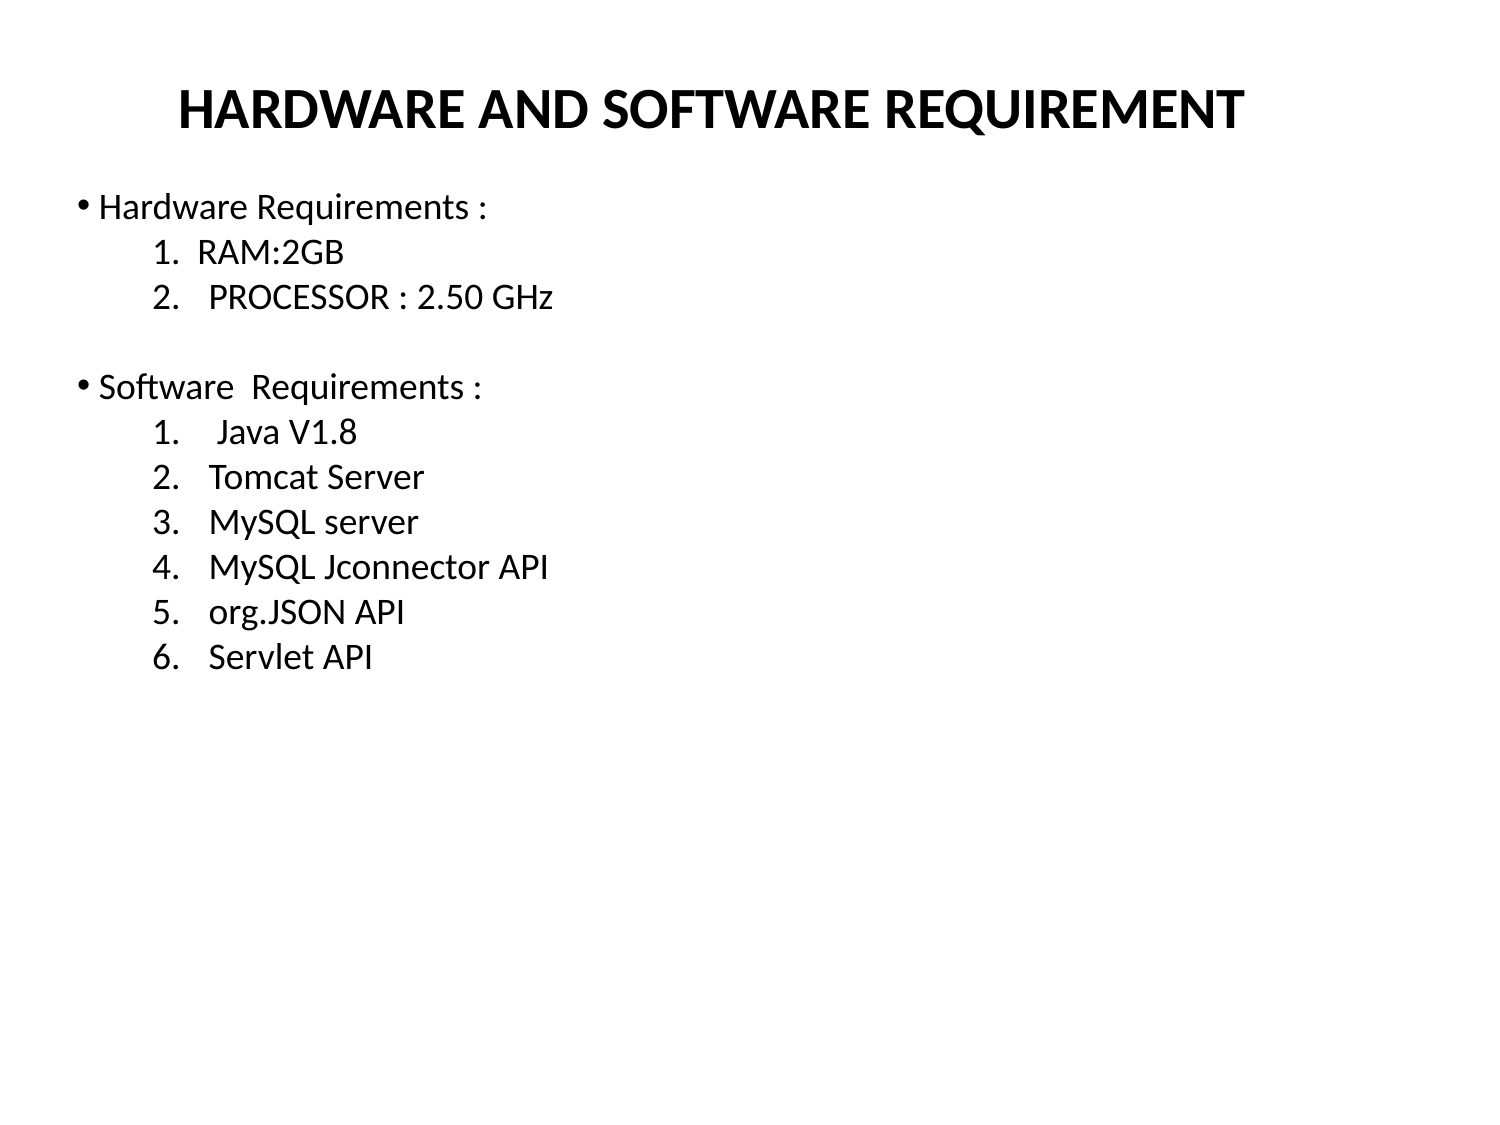

HARDWARE AND SOFTWARE REQUIREMENT
 Hardware Requirements :
1.  RAM:2GB
PROCESSOR : 2.50 GHz

 Software  Requirements :
 Java V1.8
Tomcat Server
MySQL server
MySQL Jconnector API
org.JSON API
Servlet API